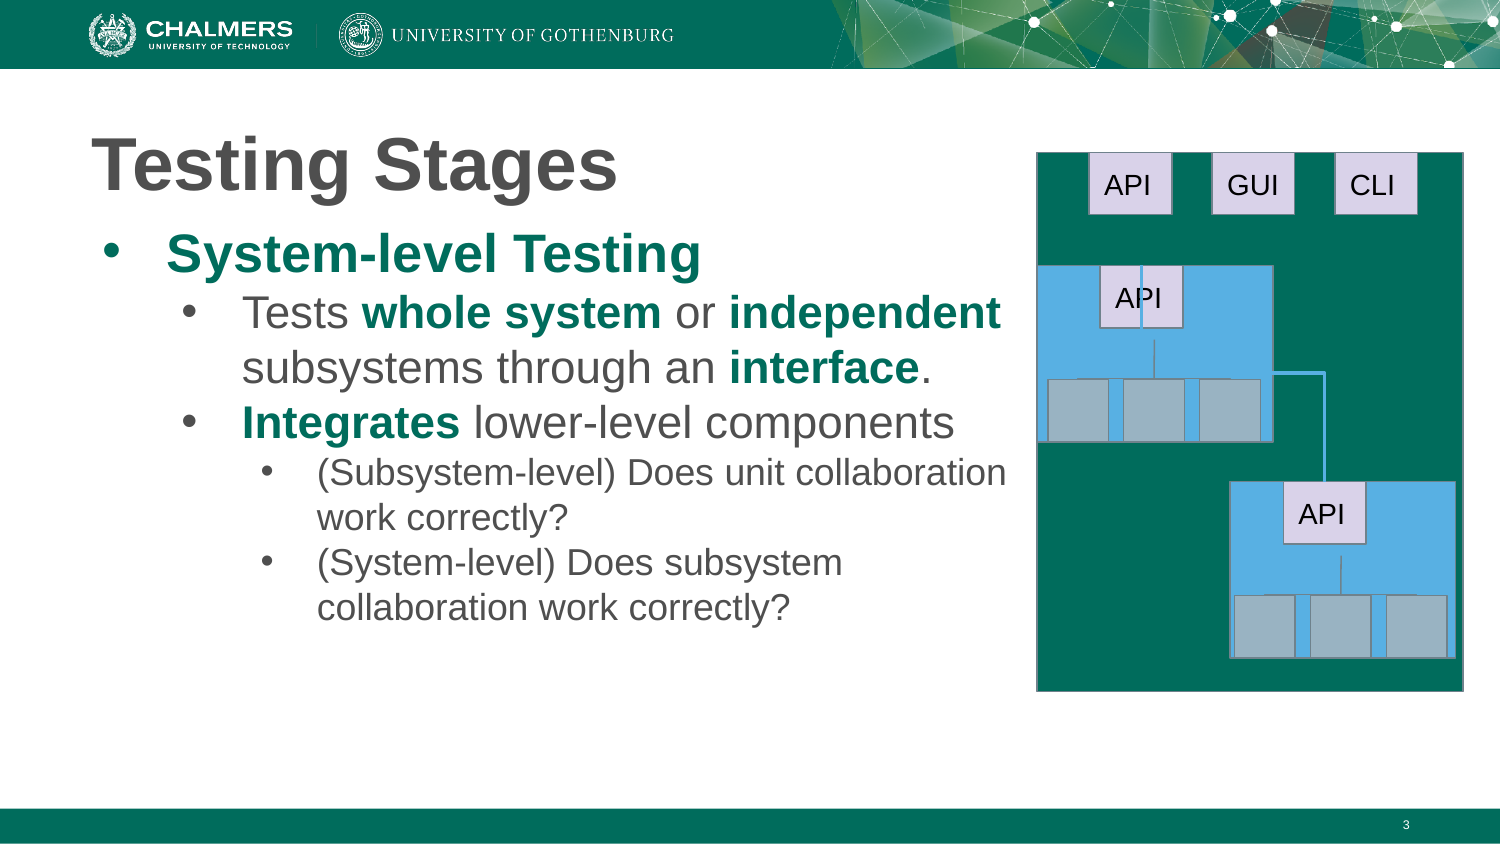

# Testing Stages

API
GUI
CLI
System-level Testing
Tests whole system or independent subsystems through an interface.
Integrates lower-level components
(Subsystem-level) Does unit collaboration work correctly?
(System-level) Does subsystem collaboration work correctly?

API

API

3